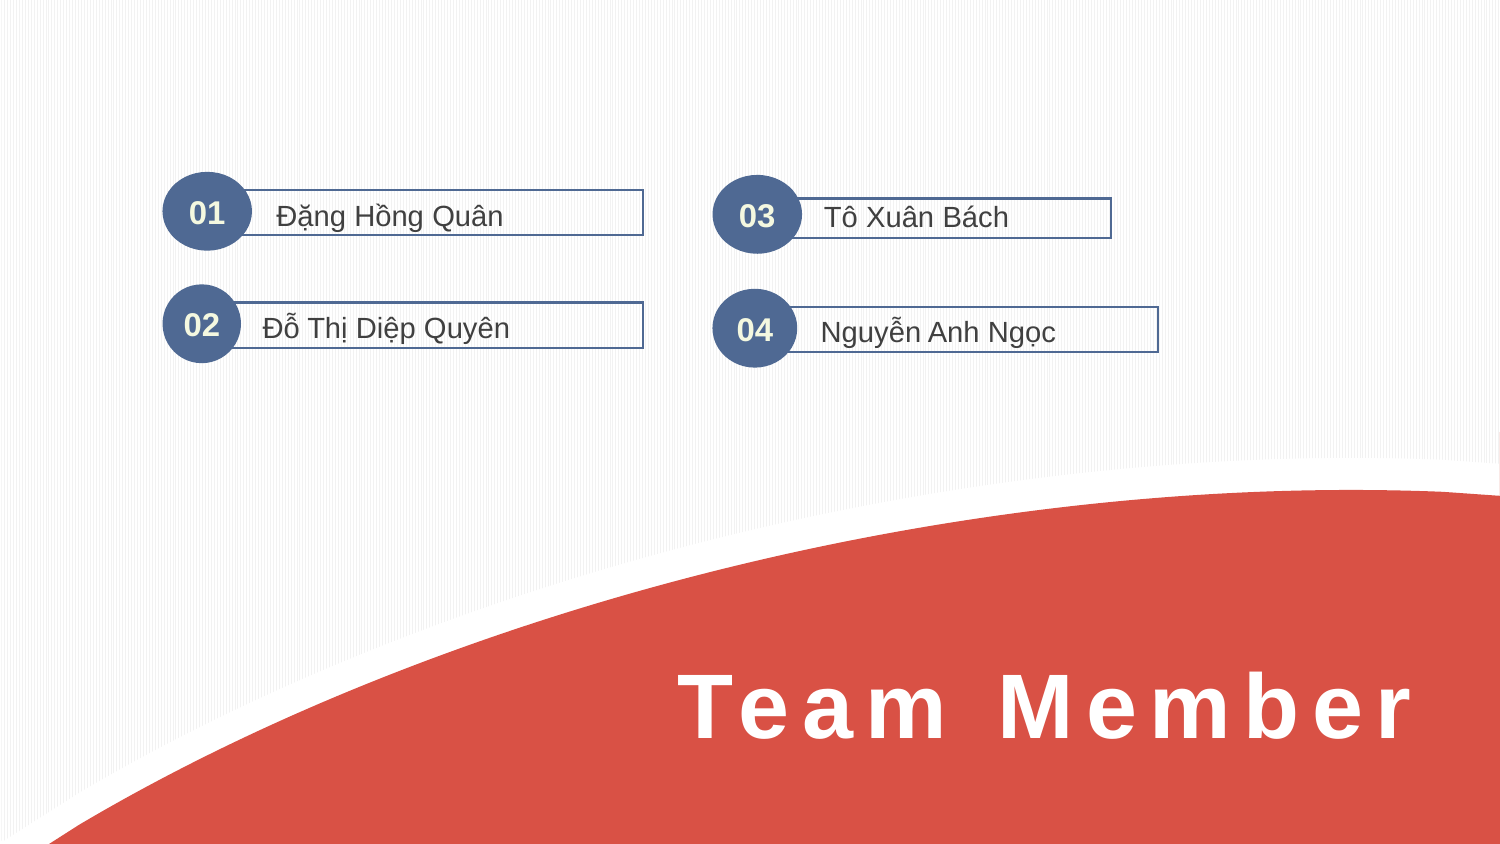

01
Đặng Hồng Quân

03
Tô Xuân Bách

02
Đỗ Thị Diệp Quyên

04
Nguyễn Anh Ngọc

Team Member